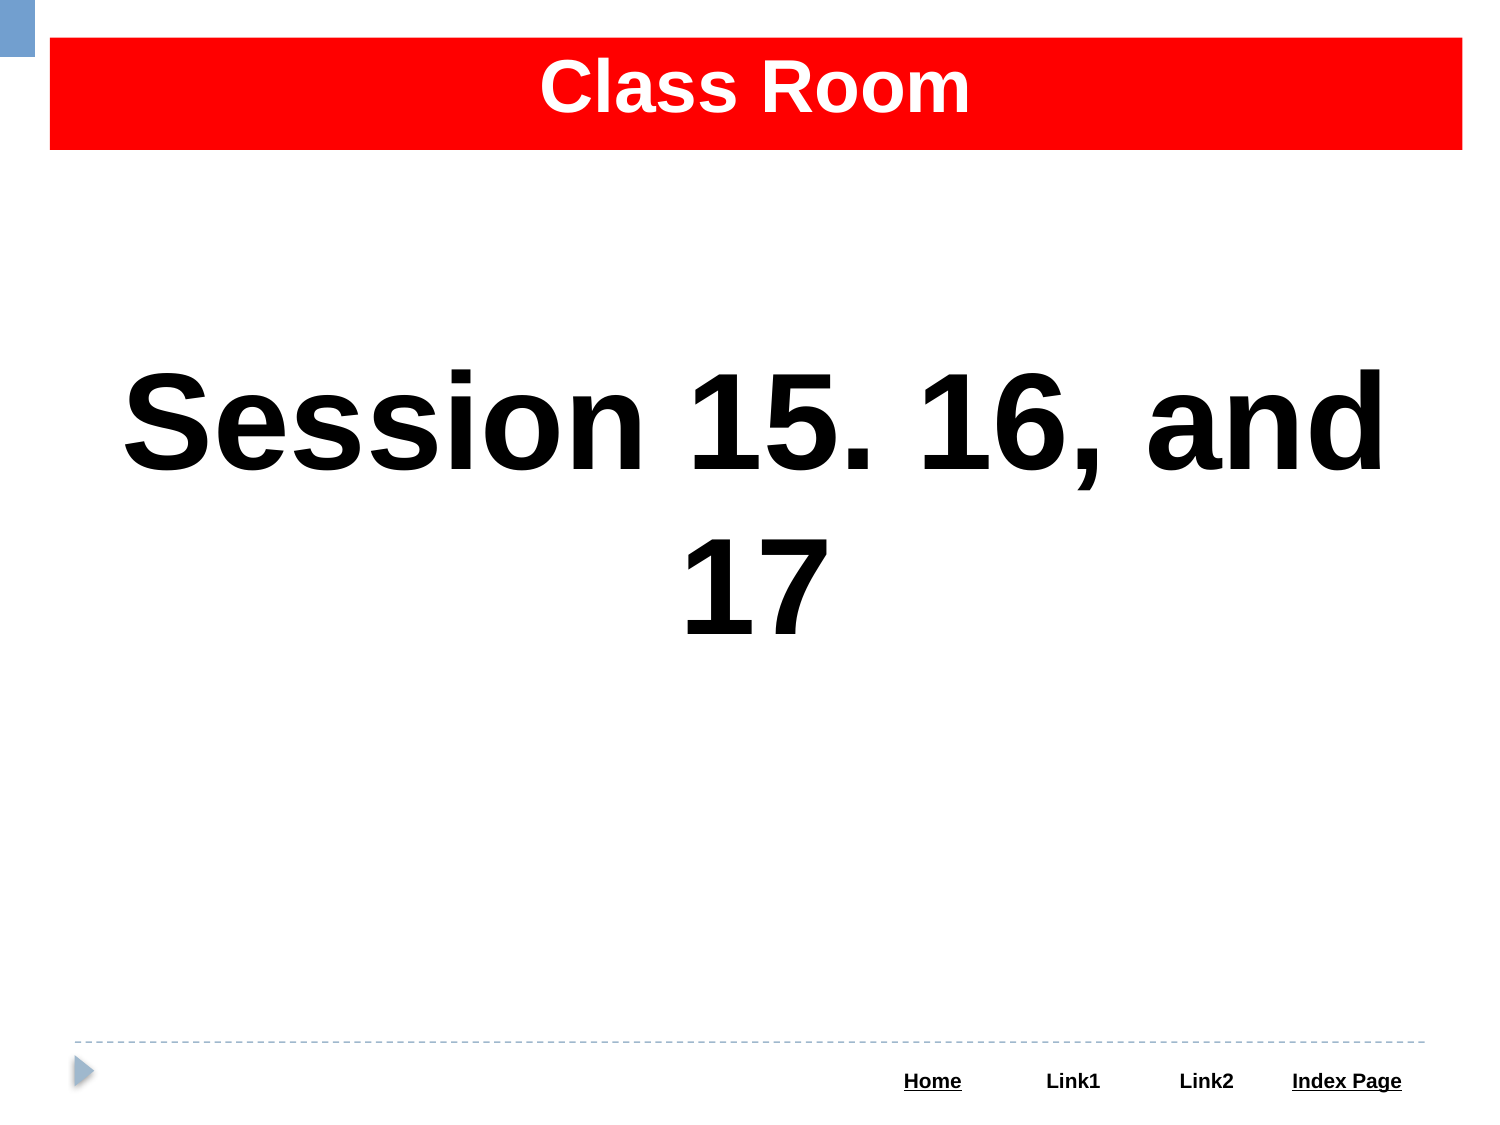

Class Room
Session 15. 16, and 17